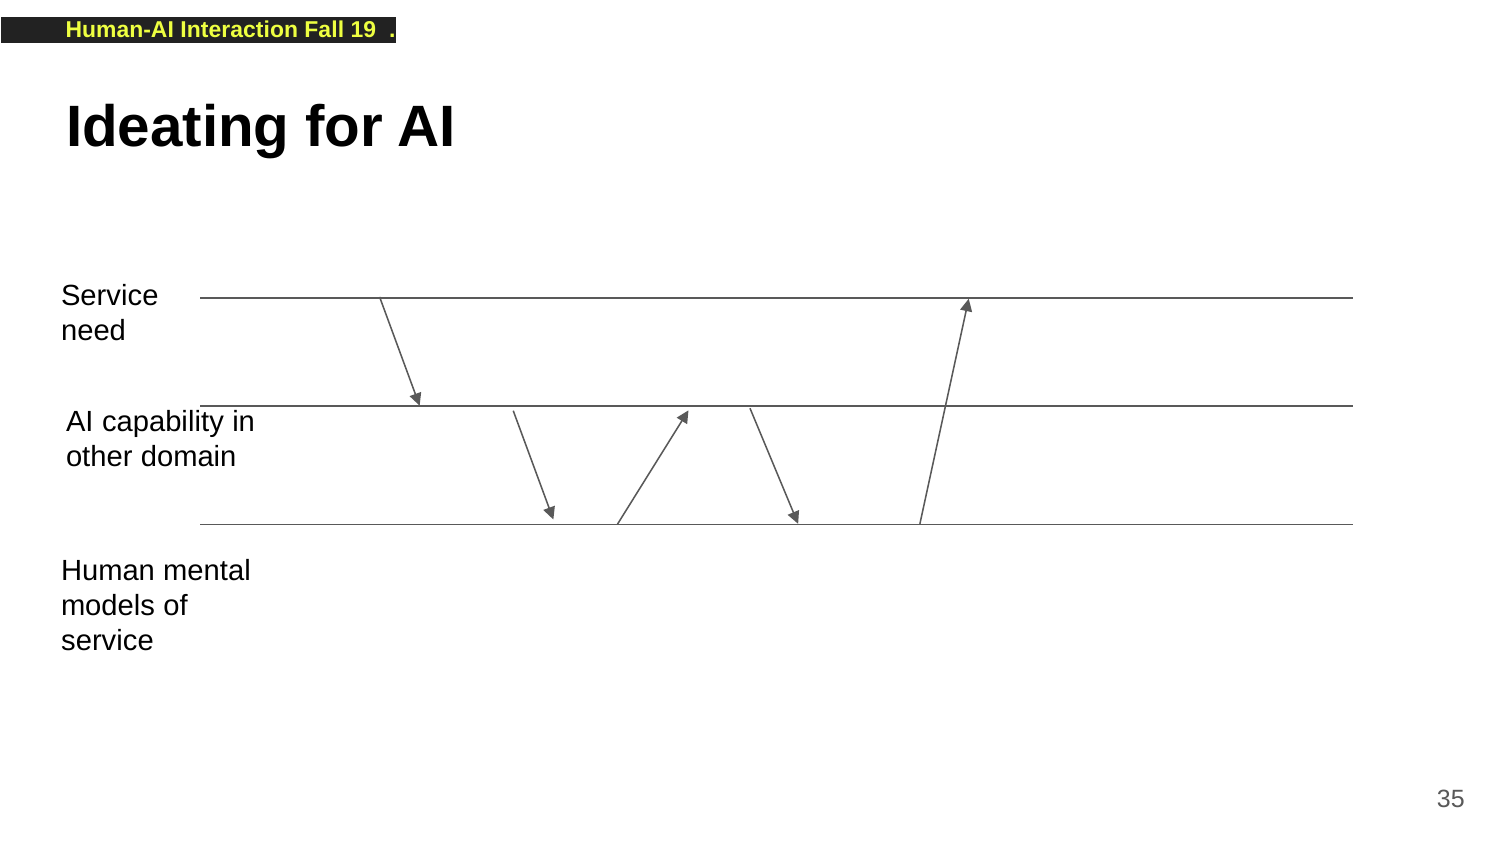

# Ideating for AI
Service need
AI capability in other domain
Human mental models of service
35